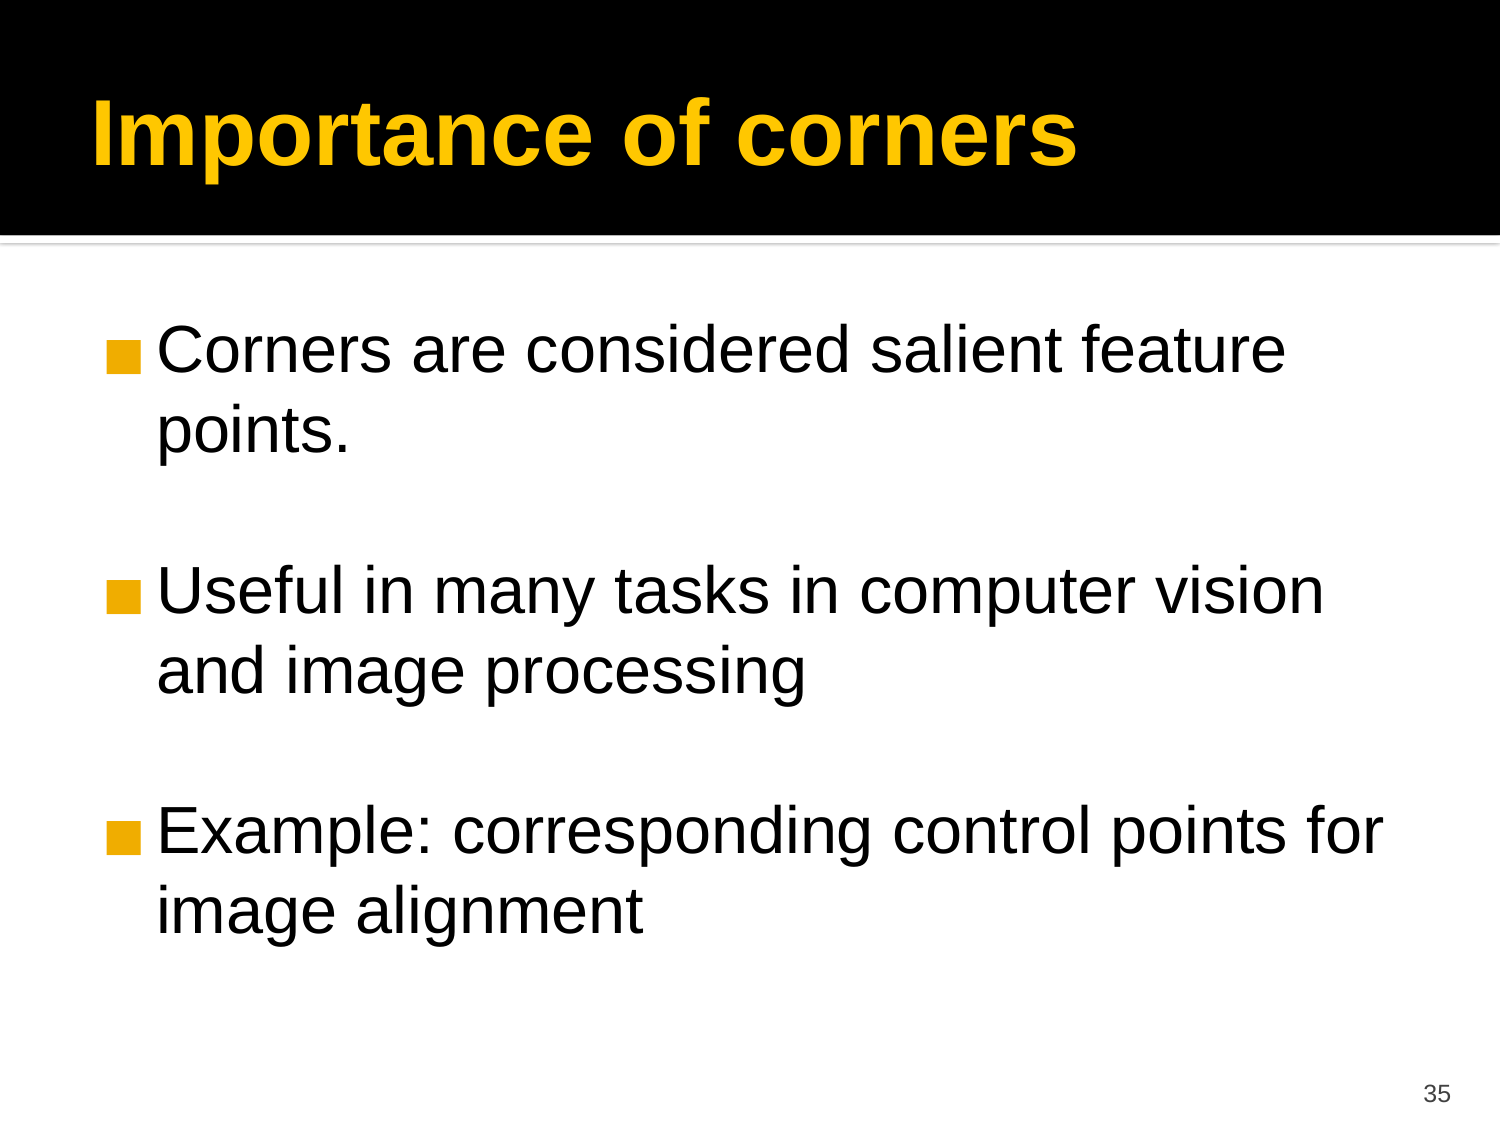

# Importance of corners
Corners are considered salient feature points.

Useful in many tasks in computer vision and image processing

Example: corresponding control points for image alignment
35